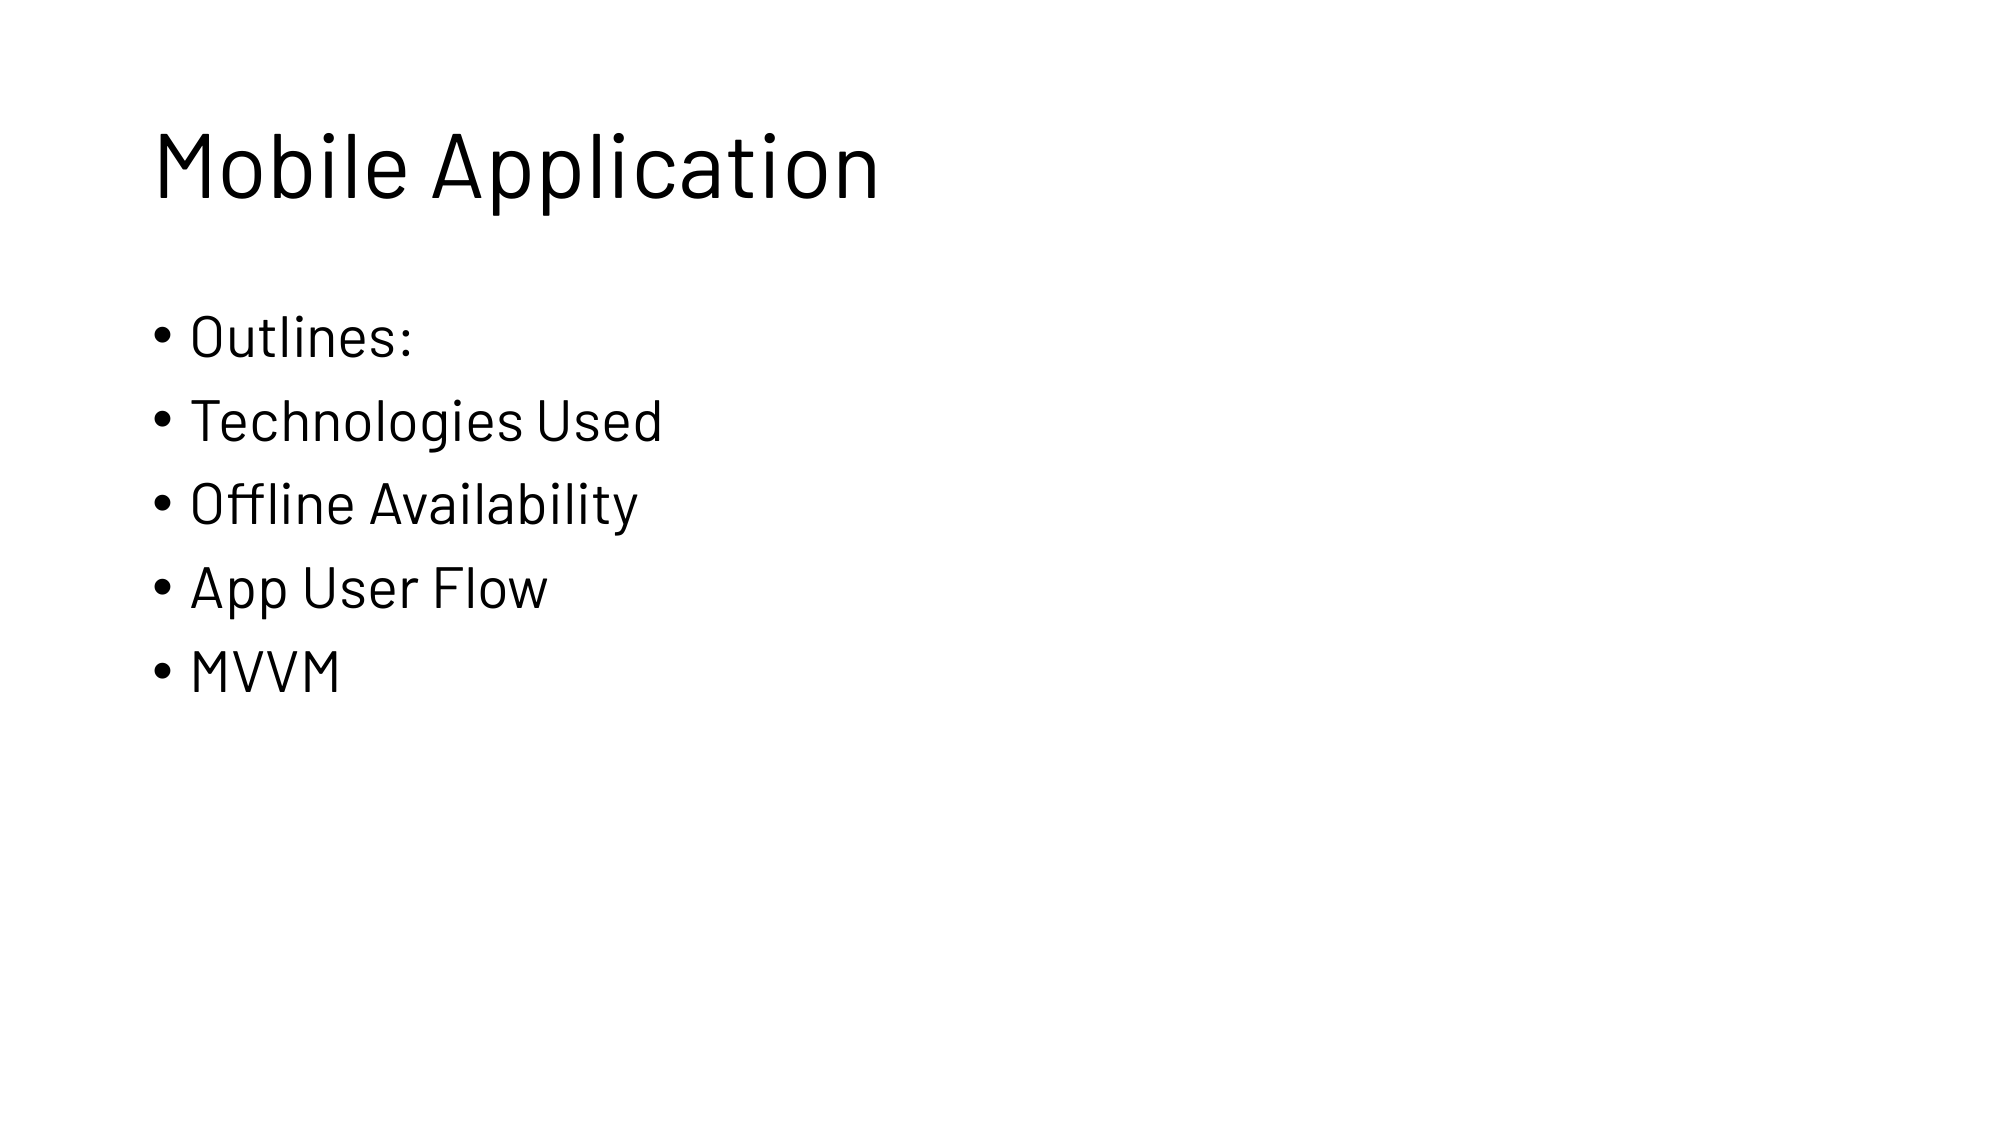

# Mobile Application
Outlines:
Technologies Used
Offline Availability
App User Flow
MVVM